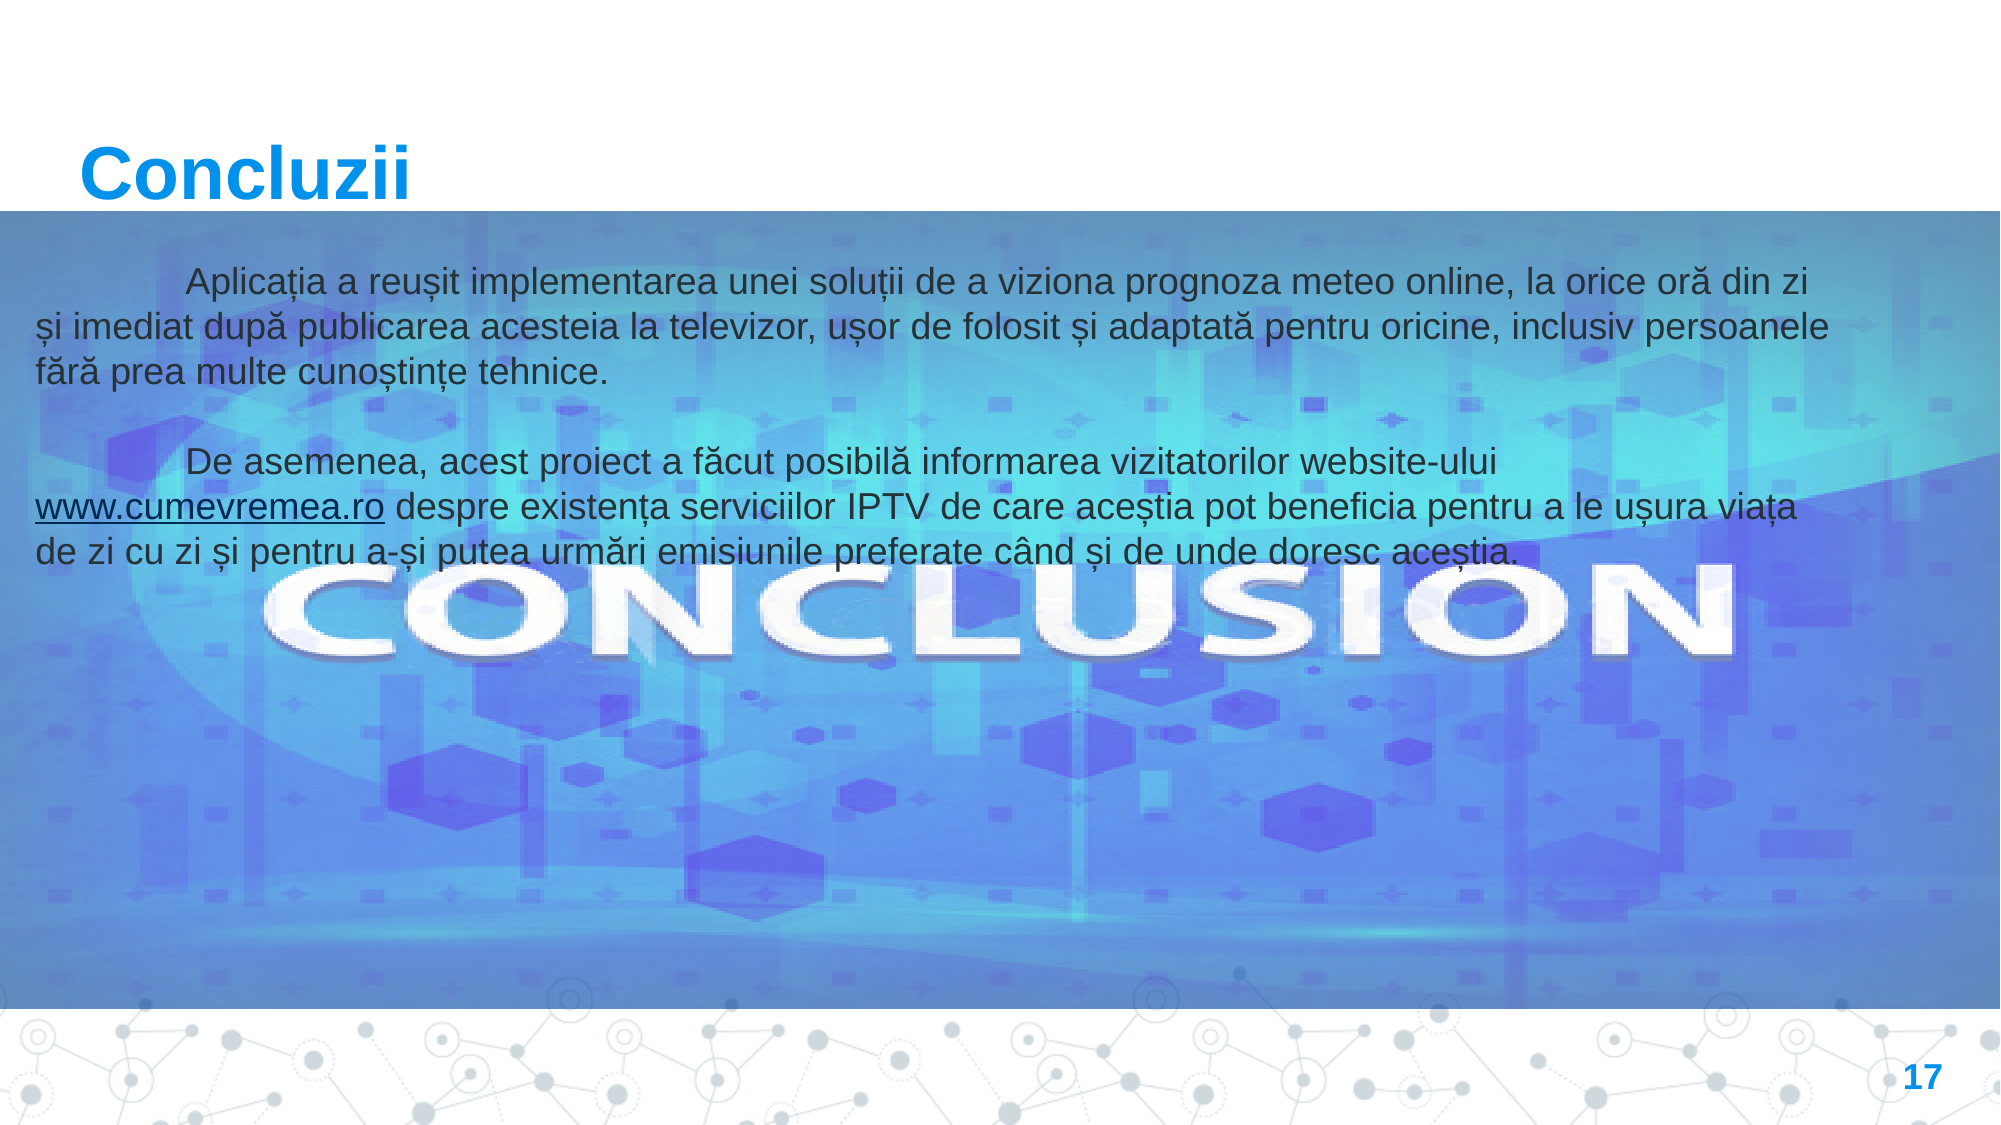

Concluzii

	Aplicația a reușit implementarea unei soluții de a viziona prognoza meteo online, la orice oră din zi și imediat după publicarea acesteia la televizor, ușor de folosit și adaptată pentru oricine, inclusiv persoanele fără prea multe cunoștințe tehnice.

	De asemenea, acest proiect a făcut posibilă informarea vizitatorilor website-ului www.cumevremea.ro despre existența serviciilor IPTV de care aceștia pot beneficia pentru a le ușura viața de zi cu zi și pentru a-și putea urmări emisiunile preferate când și de unde doresc aceștia.
17